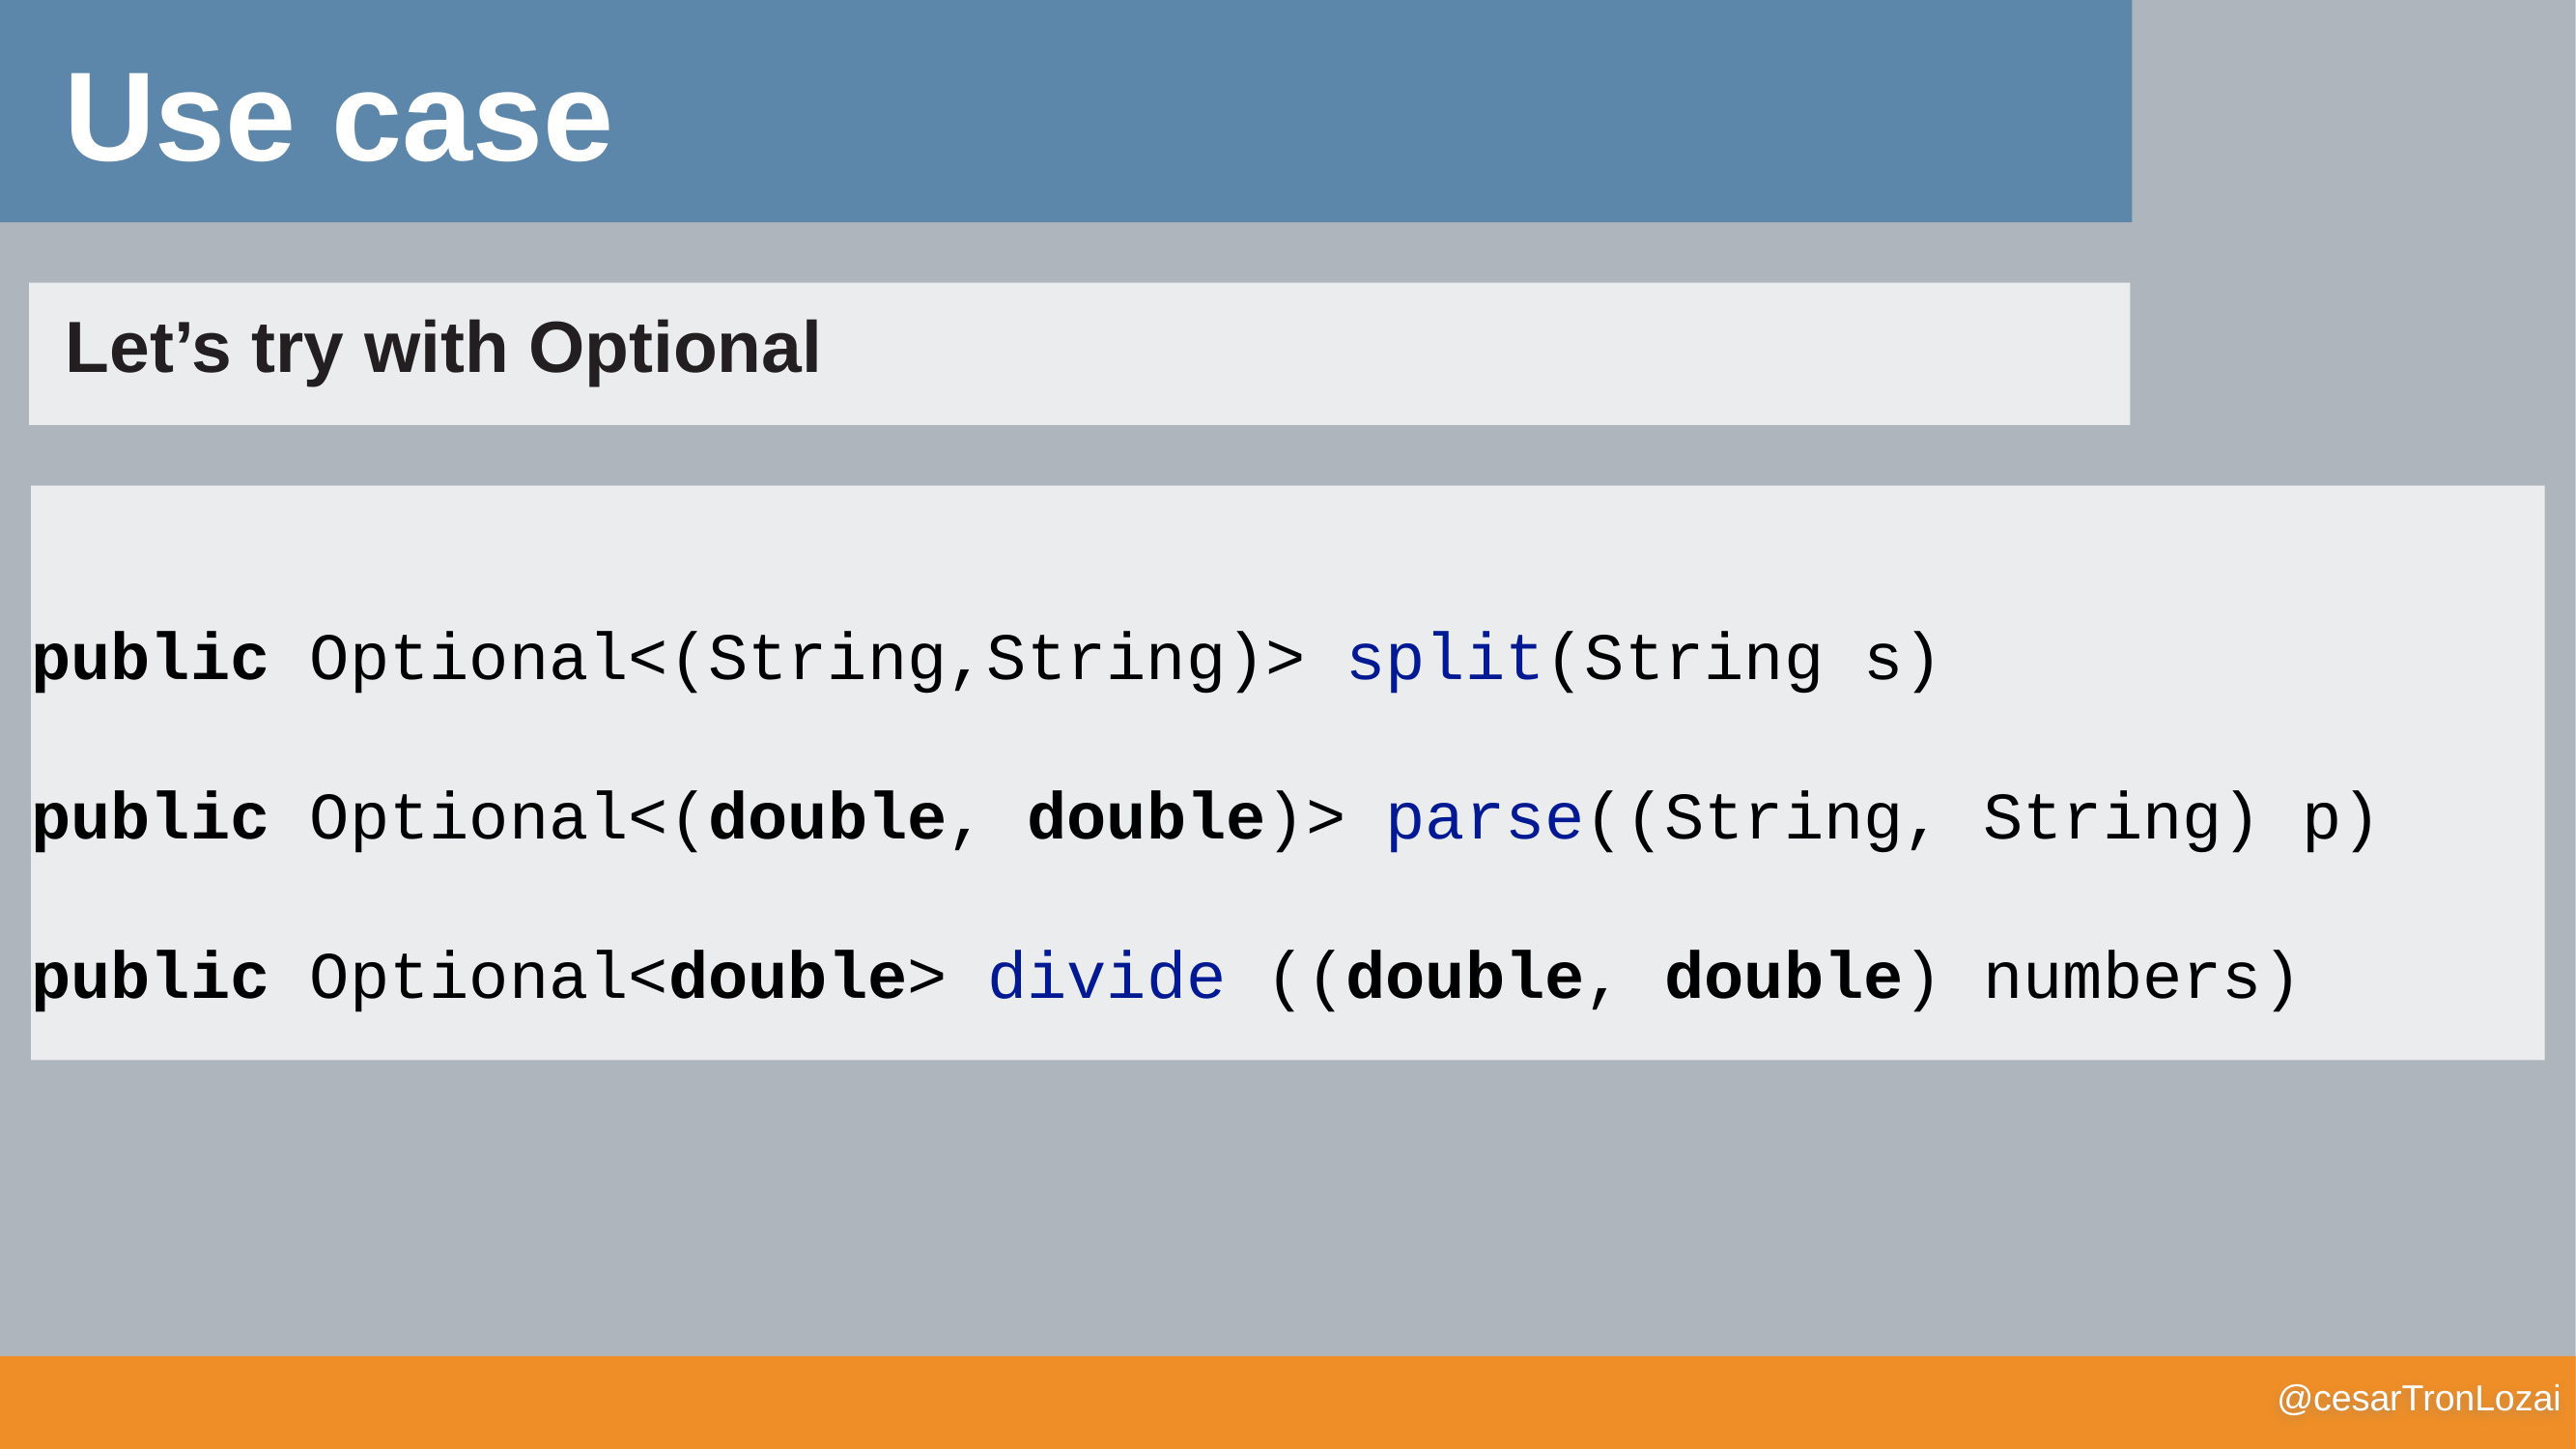

Use case
Let’s try with Optional
public Optional<(String,String)> split(String s)
public Optional<(double, double)> parse((String, String) p)
public Optional<double> divide ((double, double) numbers)